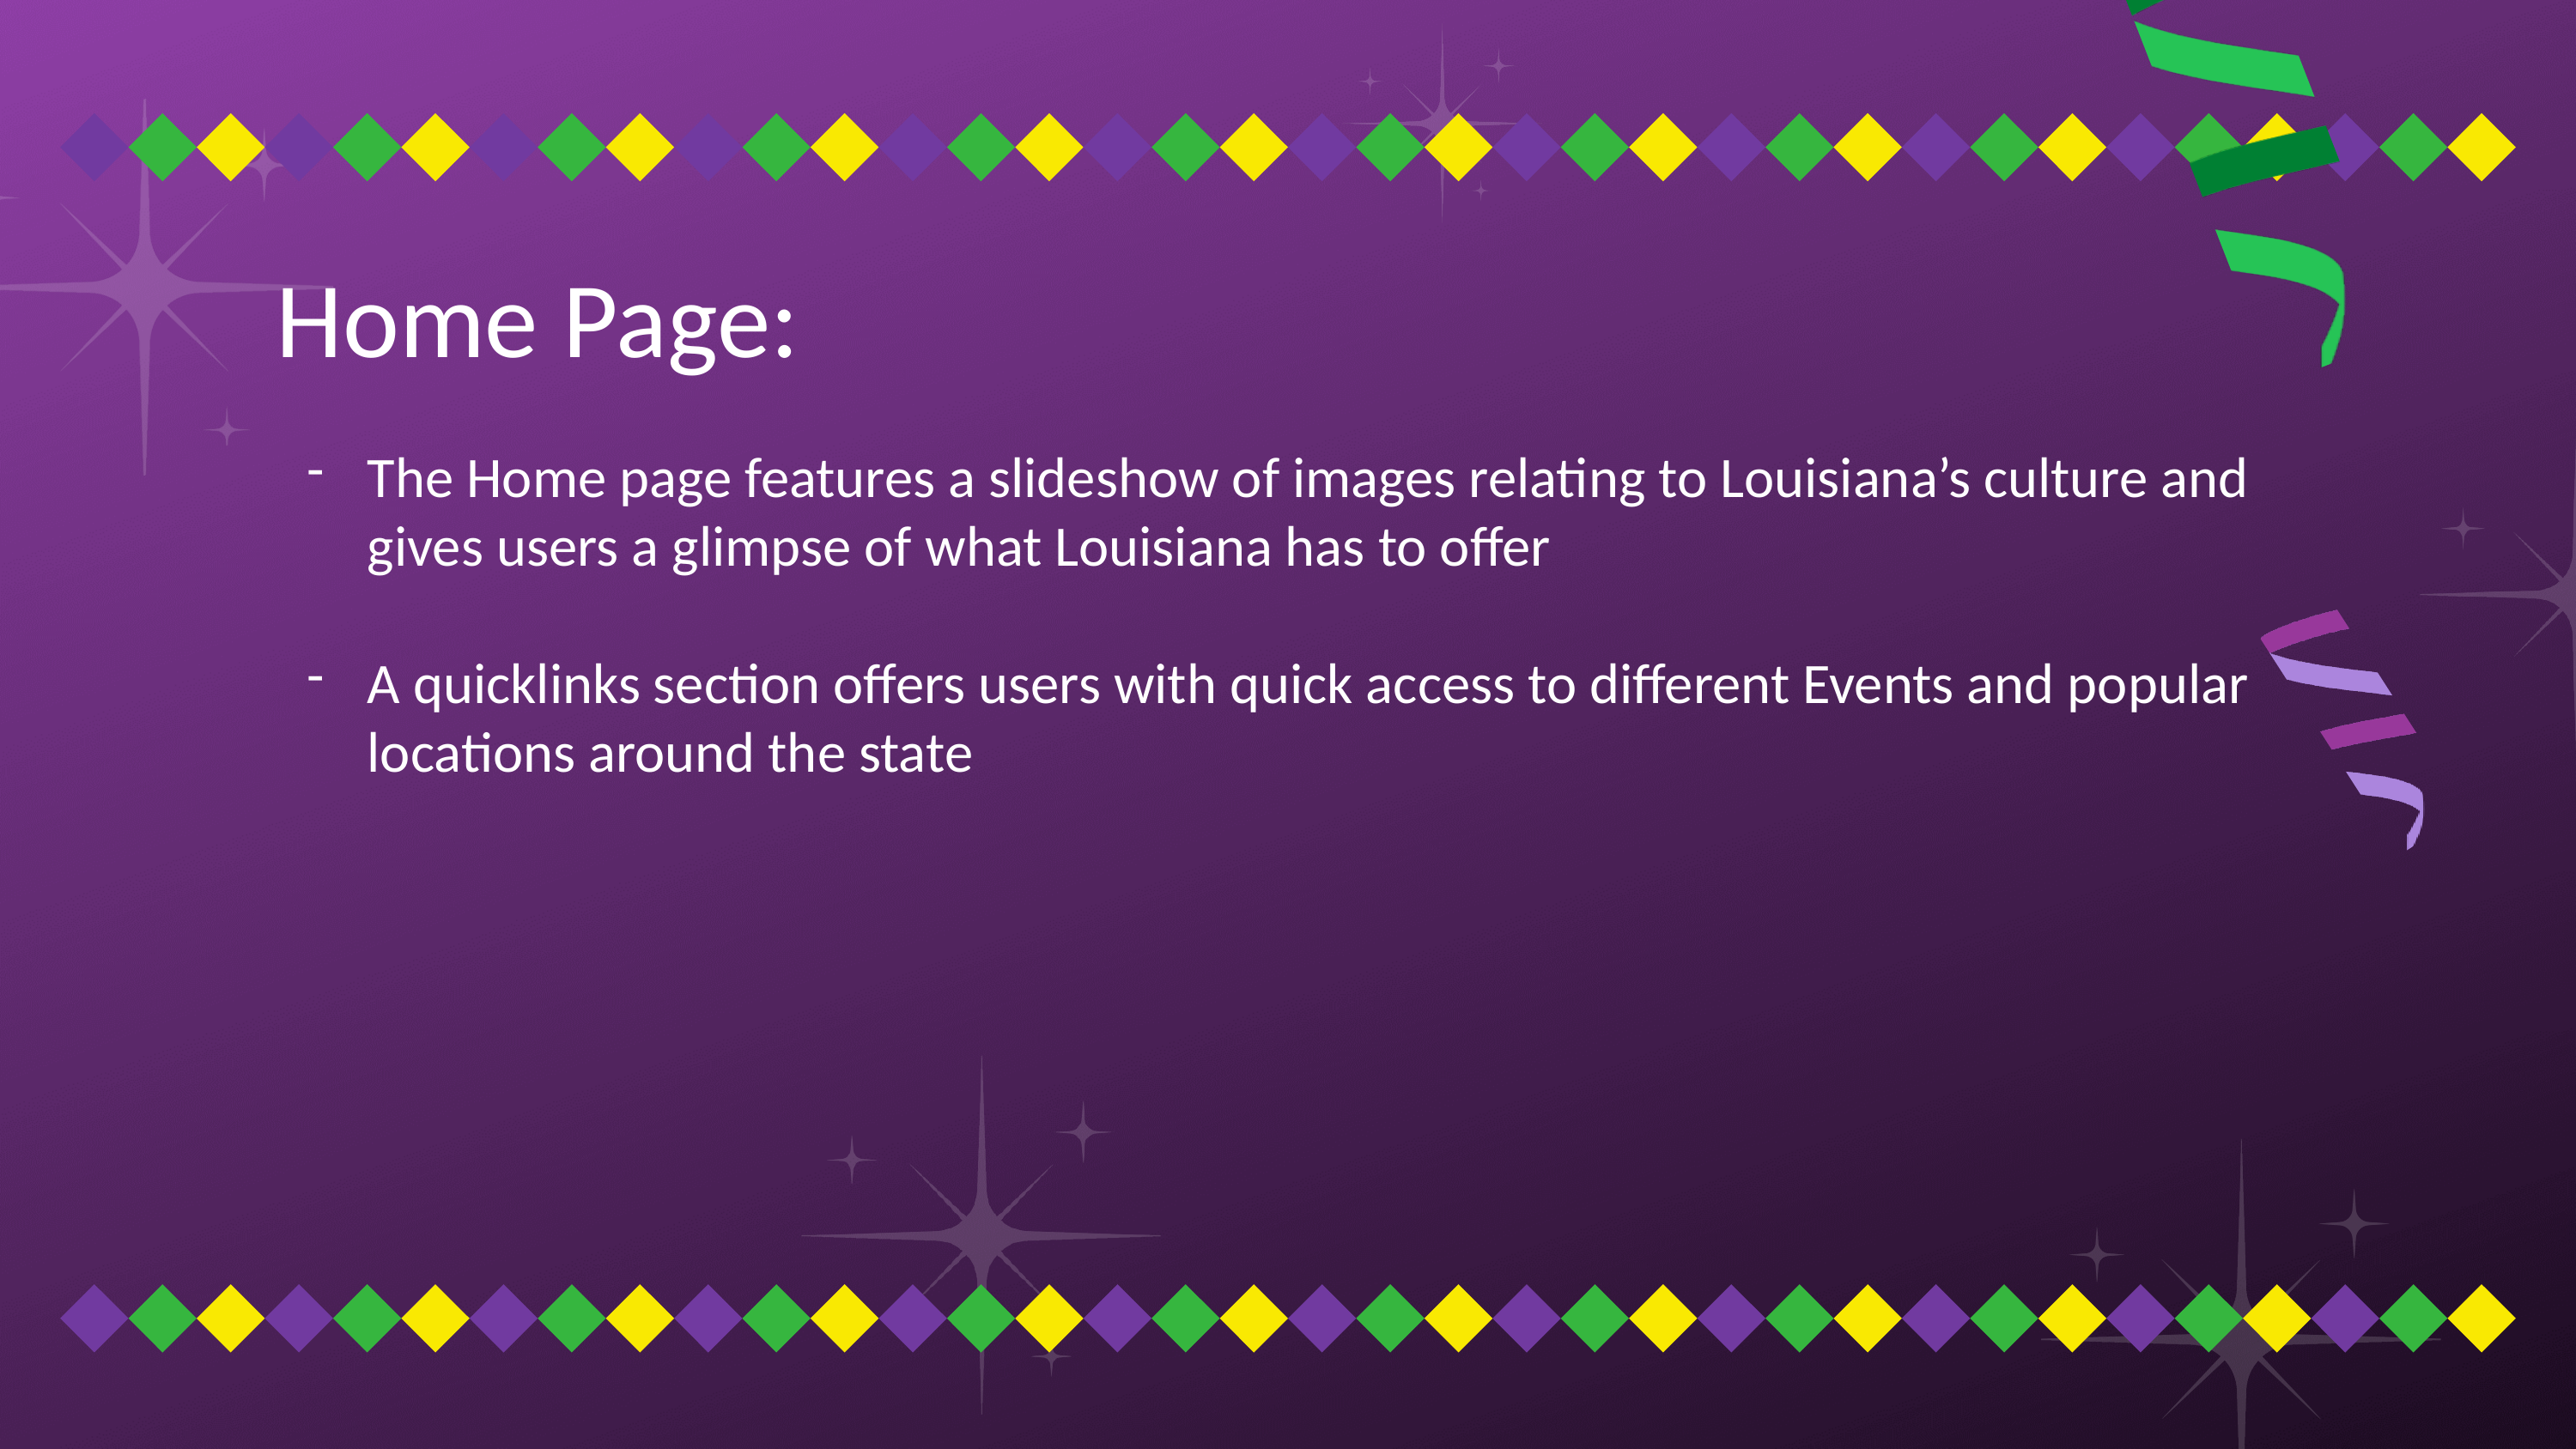

Home Page:
The Home page features a slideshow of images relating to Louisiana’s culture and gives users a glimpse of what Louisiana has to offer

A quicklinks section offers users with quick access to different Events and popular locations around the state